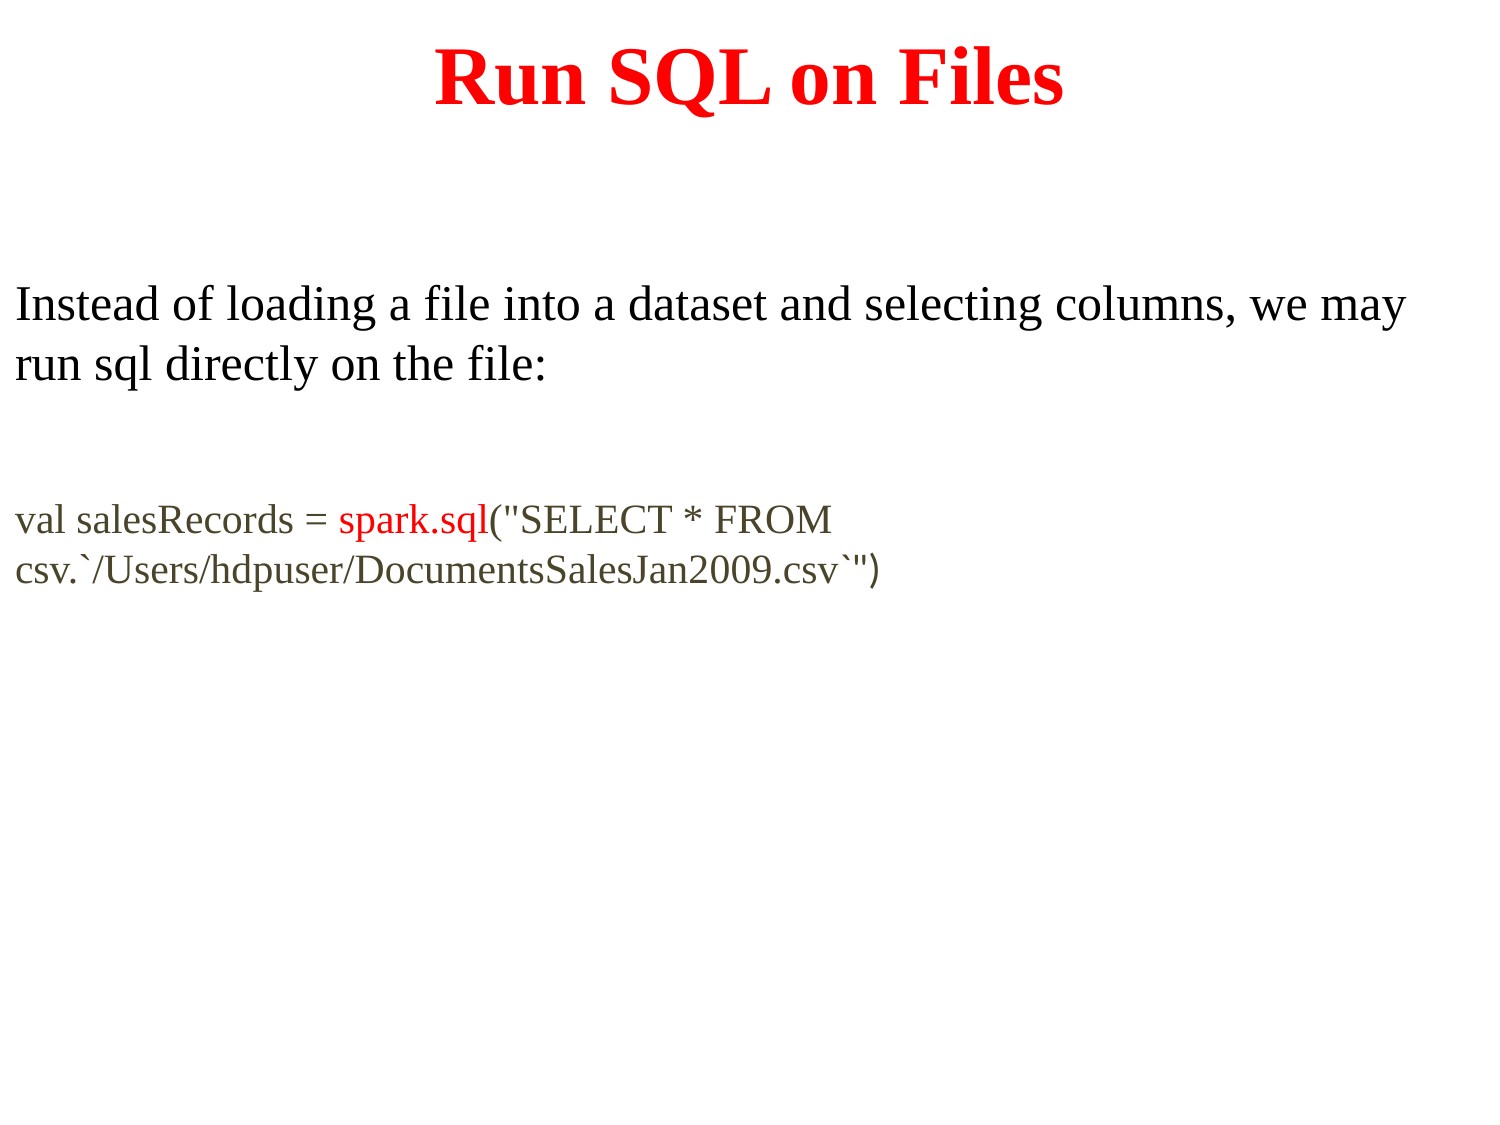

# Run SQL on Files
Instead of loading a file into a dataset and selecting columns, we may run sql directly on the file:

val salesRecords = spark.sql("SELECT * FROM csv.`/Users/hdpuser/DocumentsSalesJan2009.csv`")